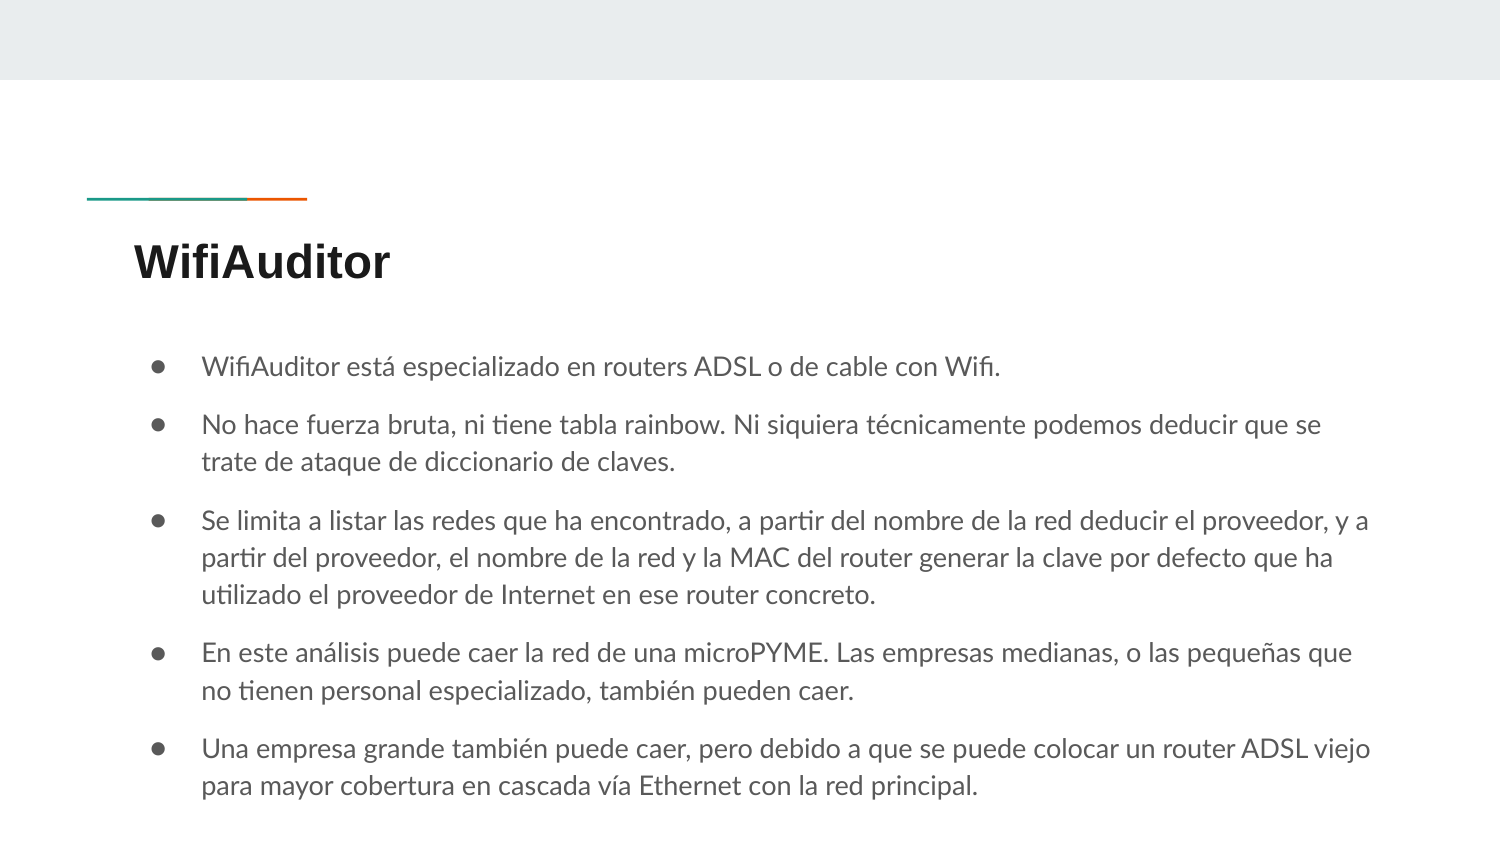

# WifiAuditor
WifiAuditor está especializado en routers ADSL o de cable con Wifi.
No hace fuerza bruta, ni tiene tabla rainbow. Ni siquiera técnicamente podemos deducir que se trate de ataque de diccionario de claves.
Se limita a listar las redes que ha encontrado, a partir del nombre de la red deducir el proveedor, y a partir del proveedor, el nombre de la red y la MAC del router generar la clave por defecto que ha utilizado el proveedor de Internet en ese router concreto.
En este análisis puede caer la red de una microPYME. Las empresas medianas, o las pequeñas que no tienen personal especializado, también pueden caer.
Una empresa grande también puede caer, pero debido a que se puede colocar un router ADSL viejo para mayor cobertura en cascada vía Ethernet con la red principal.